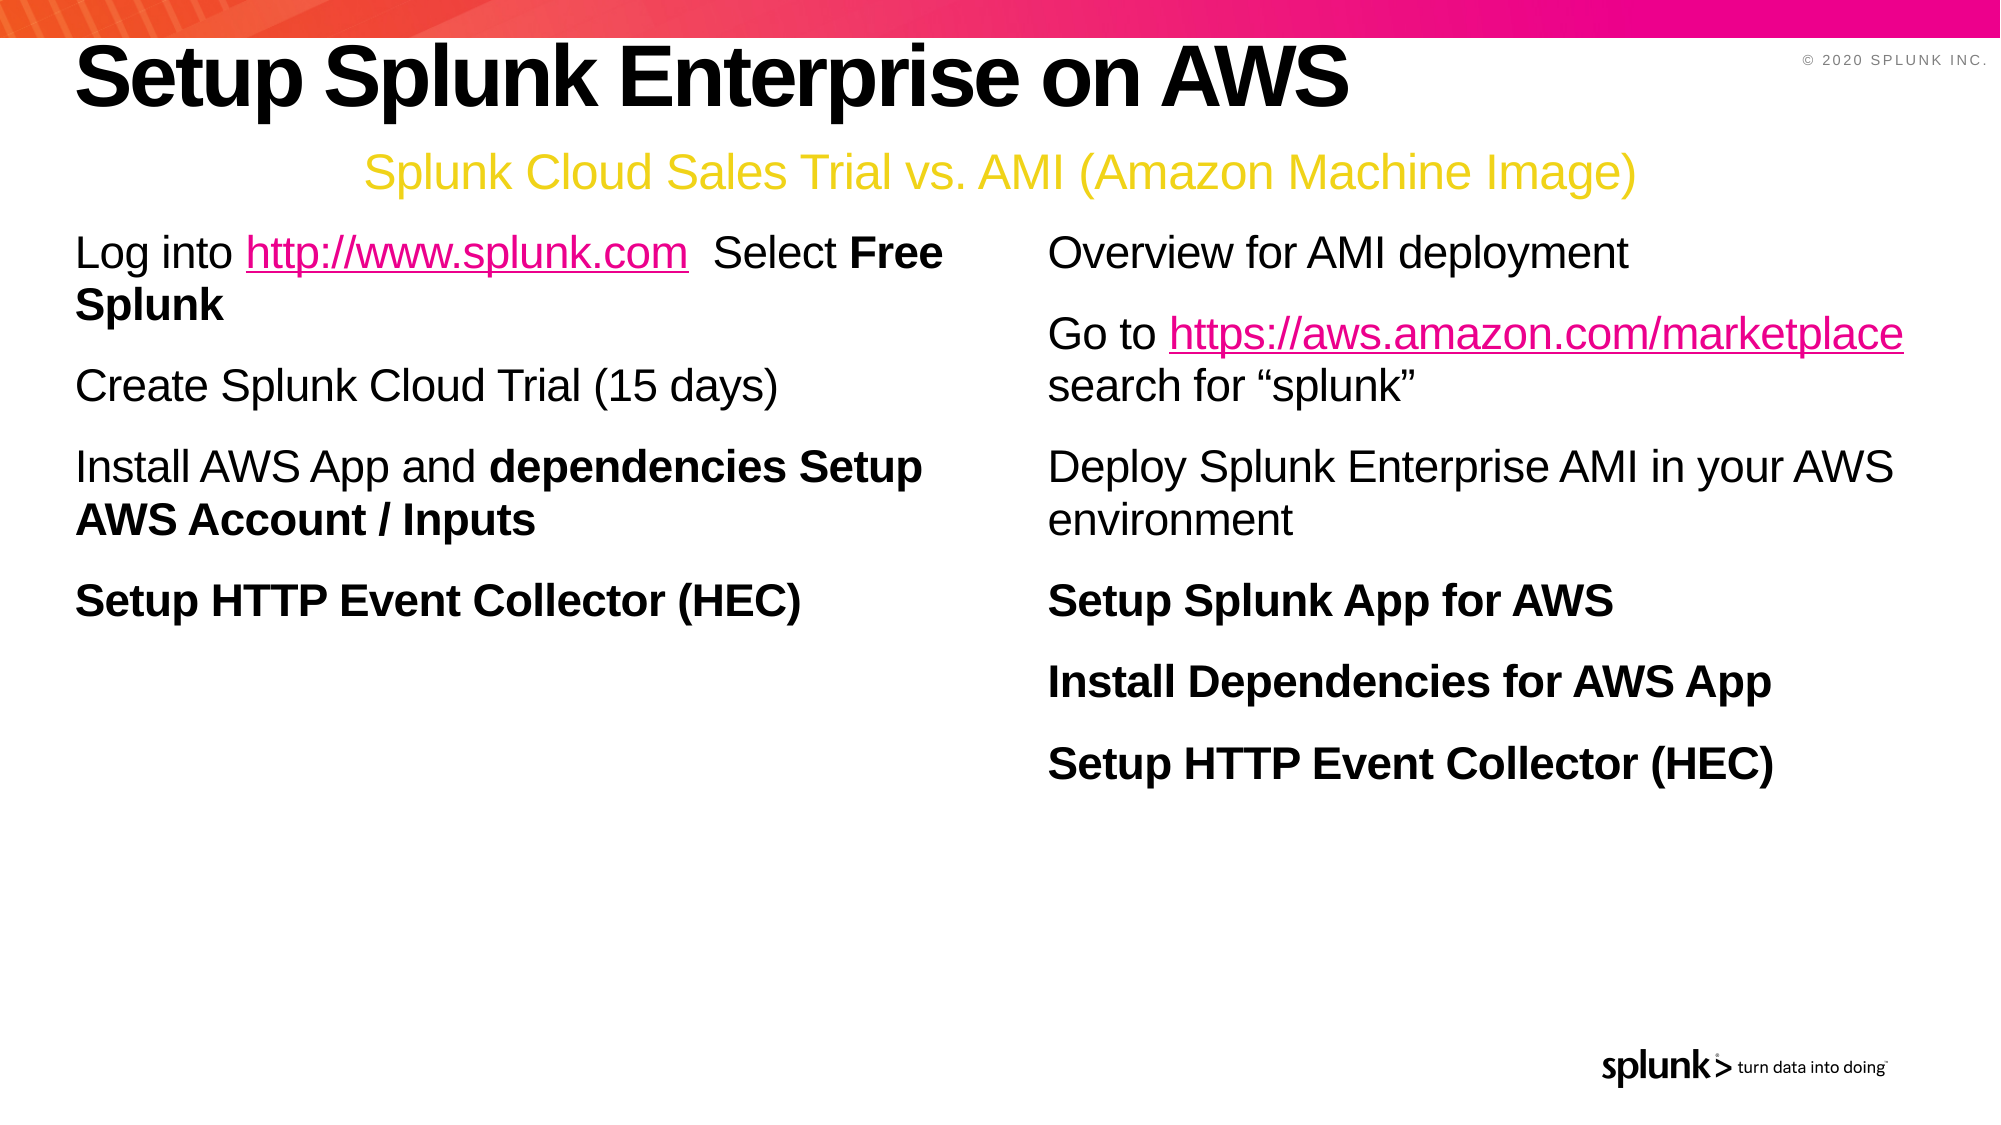

# Setup Splunk Enterprise on AWS
Splunk Cloud Sales Trial vs. AMI (Amazon Machine Image)
Log into http://www.splunk.com  Select Free Splunk
Create Splunk Cloud Trial (15 days)
Install AWS App and dependencies Setup AWS Account / Inputs
Setup HTTP Event Collector (HEC)
Overview for AMI deployment
Go to https://aws.amazon.com/marketplace search for “splunk”
Deploy Splunk Enterprise AMI in your AWS environment
Setup Splunk App for AWS
Install Dependencies for AWS App
Setup HTTP Event Collector (HEC)